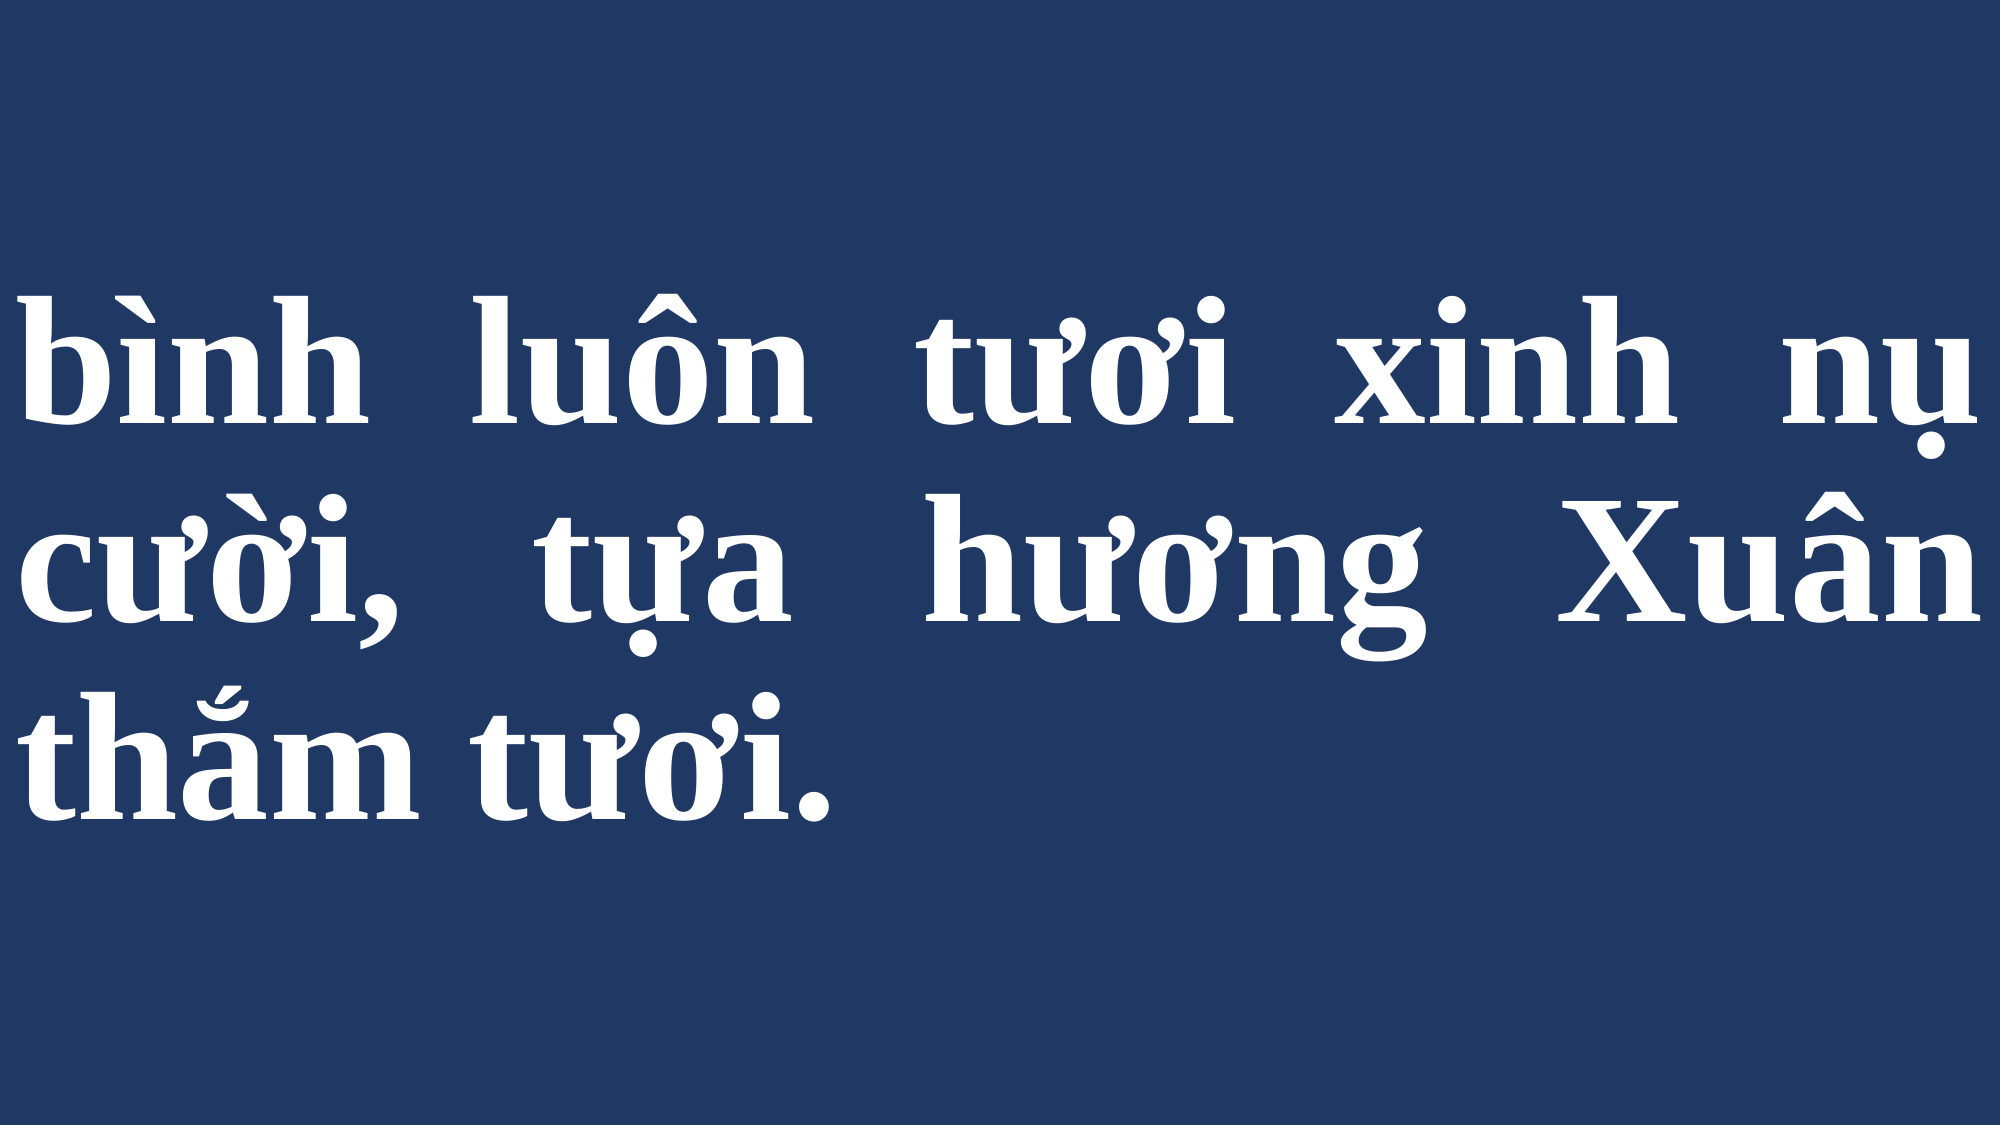

# bình luôn tươi xinh nụ cười, tựa hương Xuân thắm tươi.